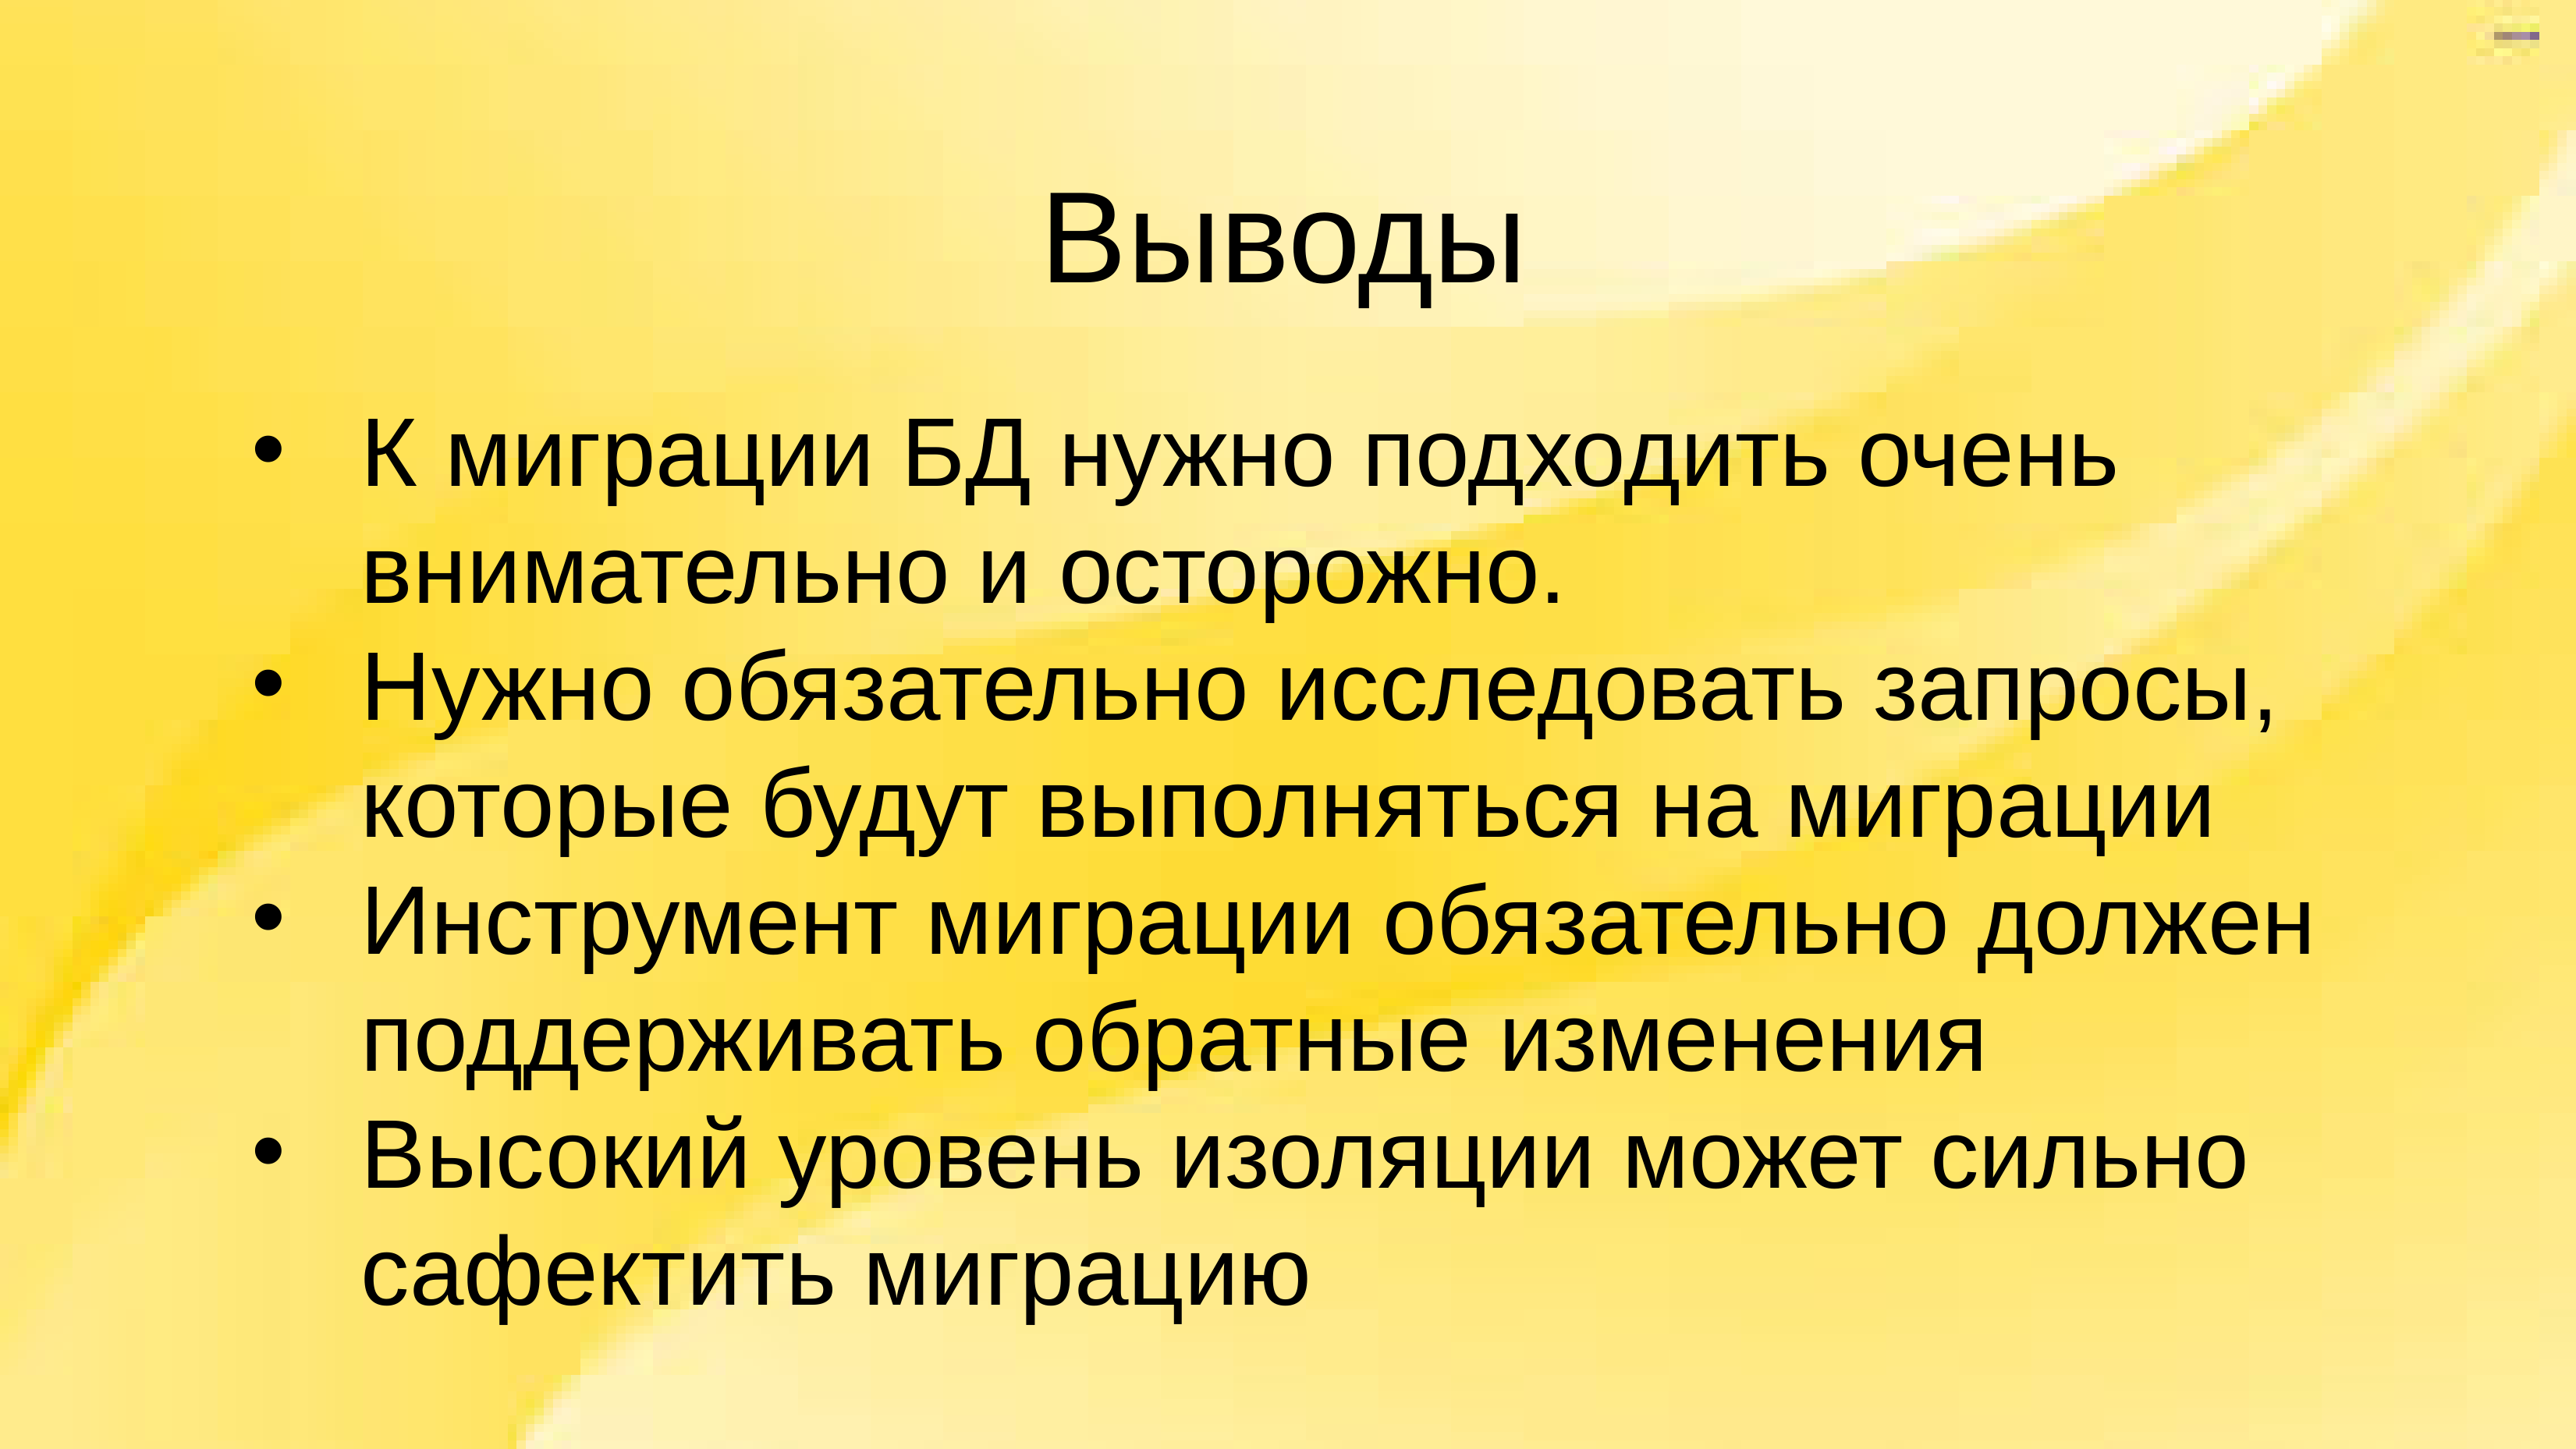

Выводы
К миграции БД нужно подходить очень внимательно и осторожно.
Нужно обязательно исследовать запросы, которые будут выполняться на миграции
Инструмент миграции обязательно должен поддерживать обратные изменения
Высокий уровень изоляции может сильно сафектить миграцию